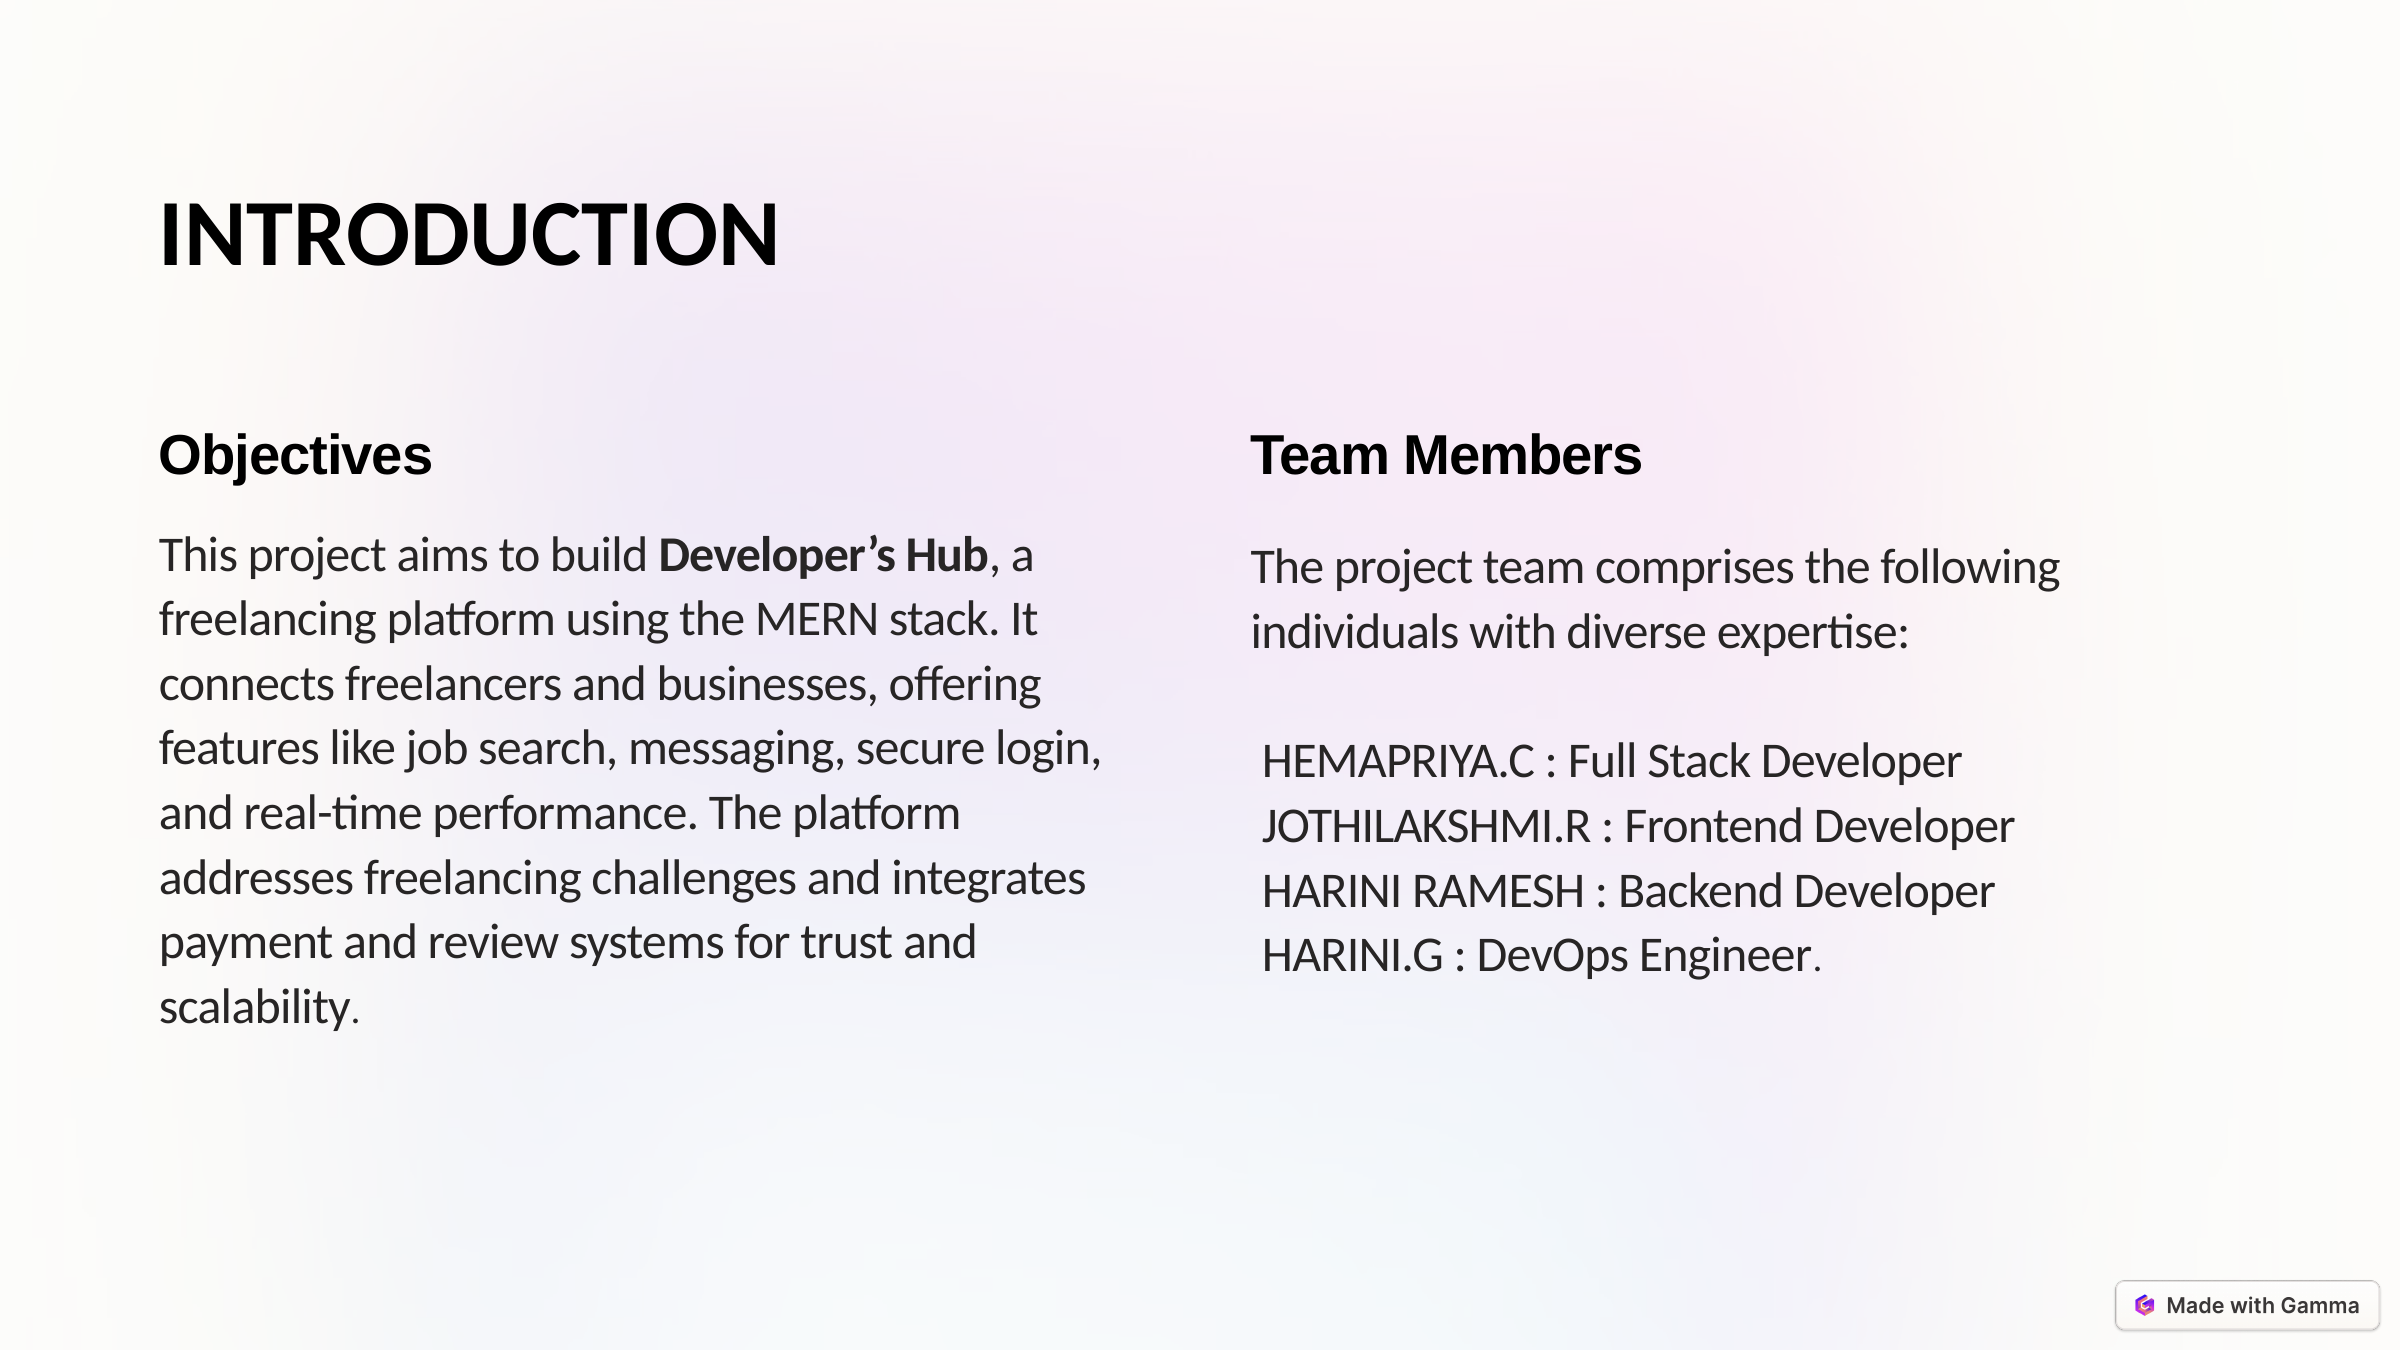

INTRODUCTION
Objectives
Team Members
This project aims to build Developer’s Hub, a freelancing platform using the MERN stack. It connects freelancers and businesses, offering features like job search, messaging, secure login, and real-time performance. The platform addresses freelancing challenges and integrates payment and review systems for trust and scalability.
The project team comprises the following individuals with diverse expertise:

 HEMAPRIYA.C : Full Stack Developer
 JOTHILAKSHMI.R : Frontend Developer
 HARINI RAMESH : Backend Developer
 HARINI.G : DevOps Engineer.